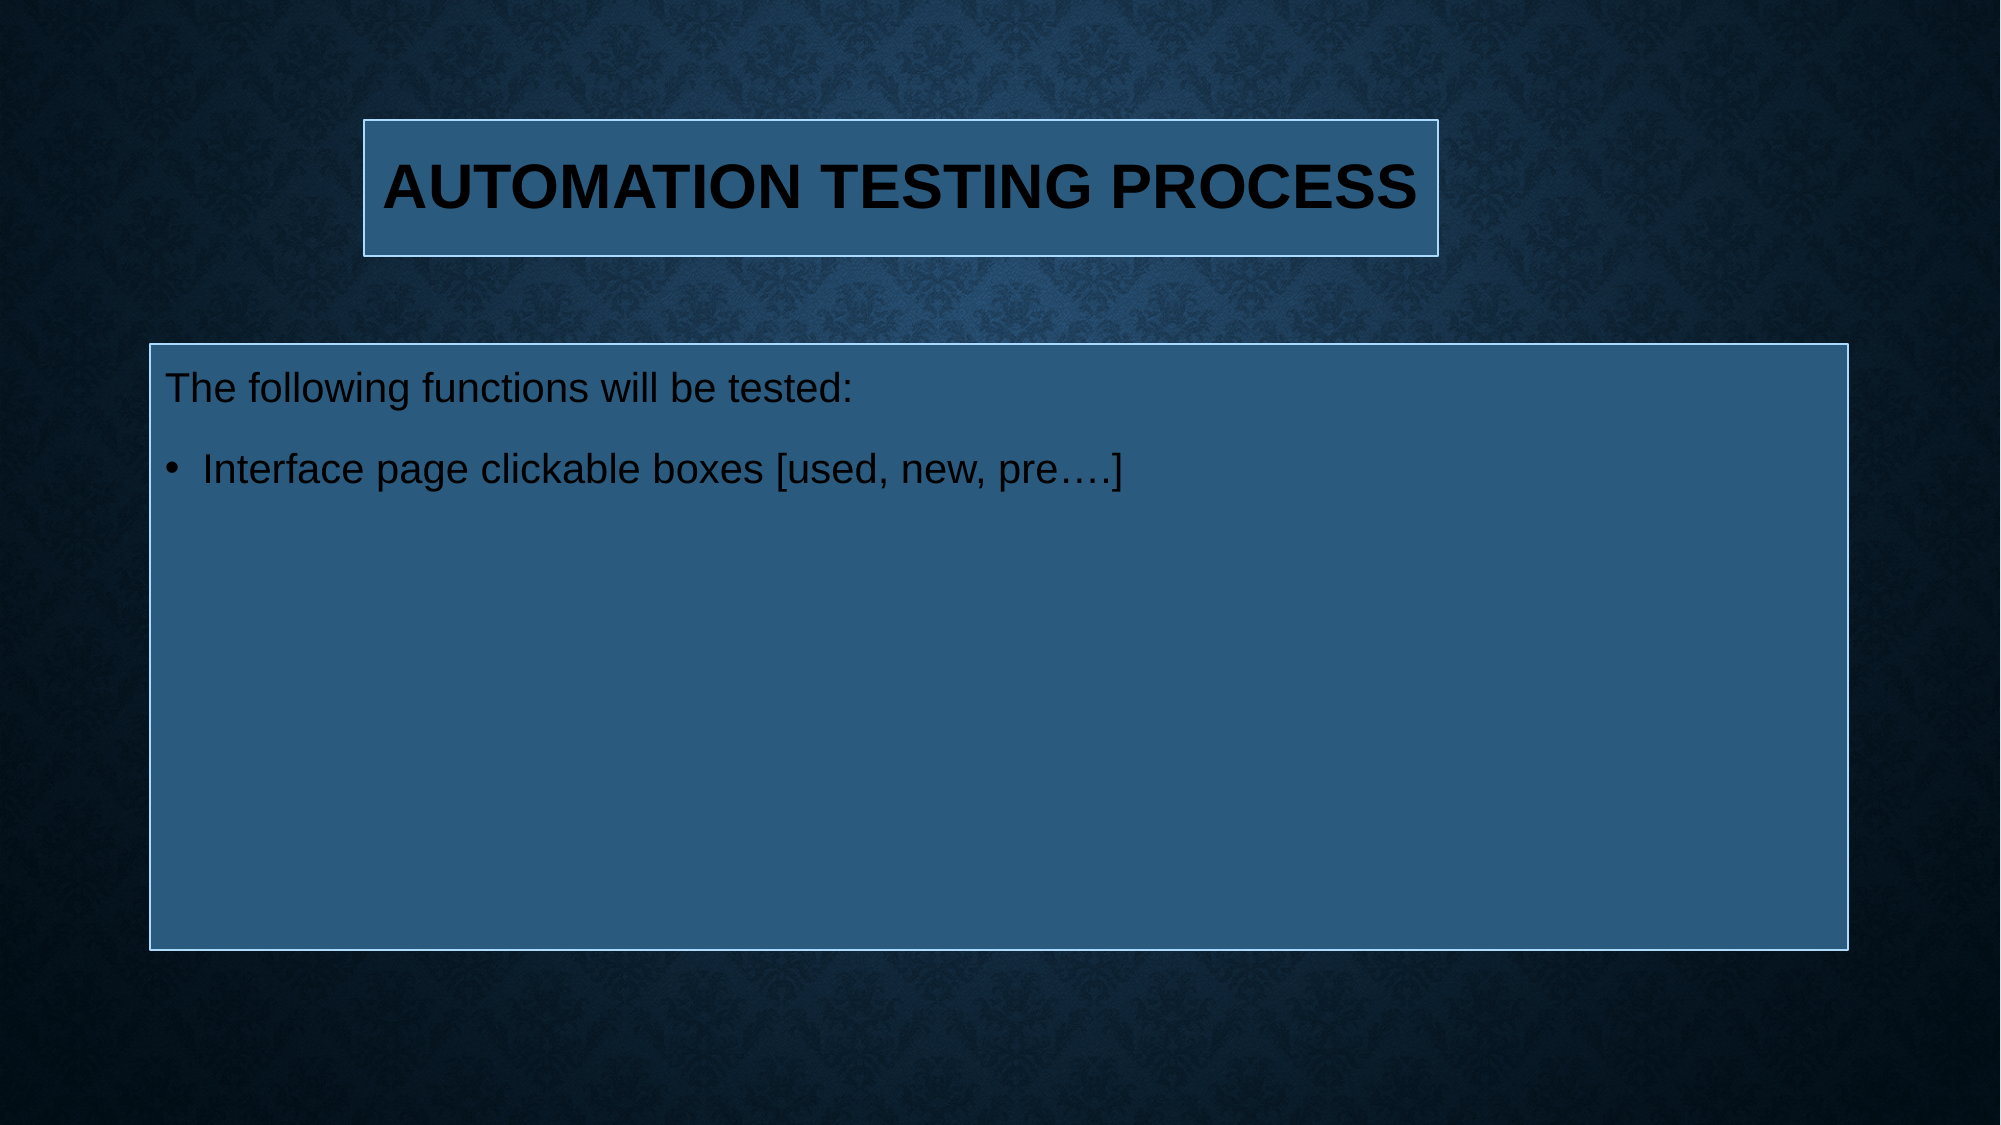

# Automation testing process
The following functions will be tested:
Interface page clickable boxes [used, new, pre….]